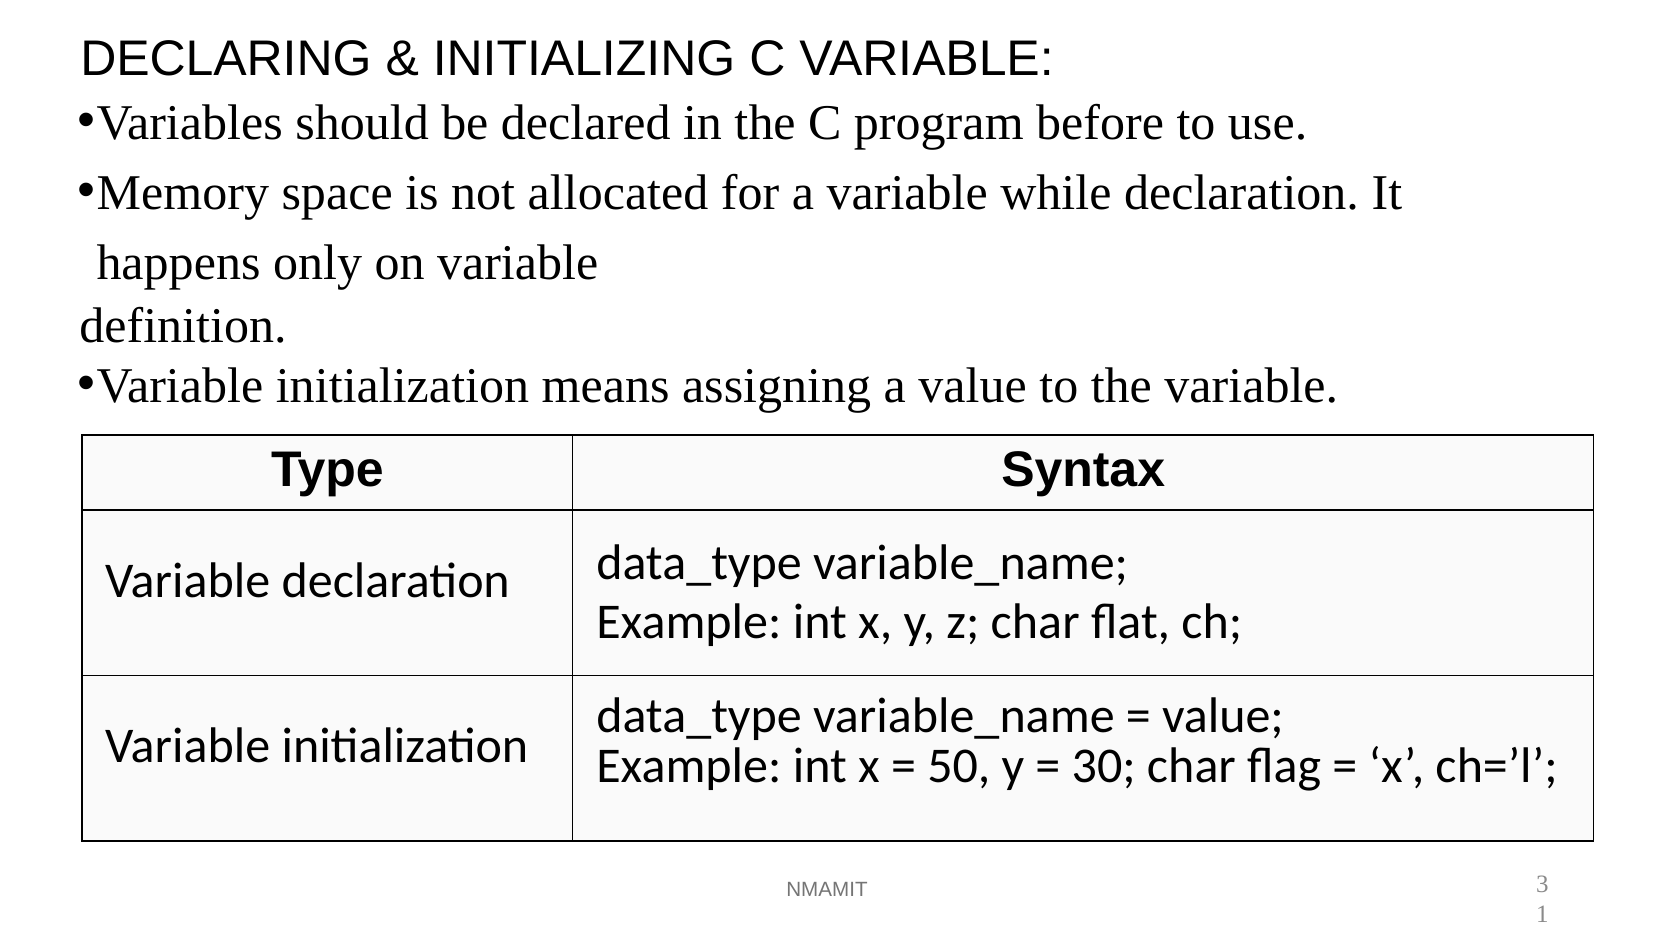

# DECLARING & INITIALIZING C VARIABLE:
Variables should be declared in the C program before to use.
Memory space is not allocated for a variable while declaration. It happens only on variable
definition.
Variable initialization means assigning a value to the variable.
| Type | Syntax |
| --- | --- |
| Variable declaration | data\_type variable\_name; Example: int x, y, z; char flat, ch; |
| Variable initialization | data\_type variable\_name = value; Example: int x = 50, y = 30; char flag = ‘x’, ch=’l’; |
NMAMIT
31